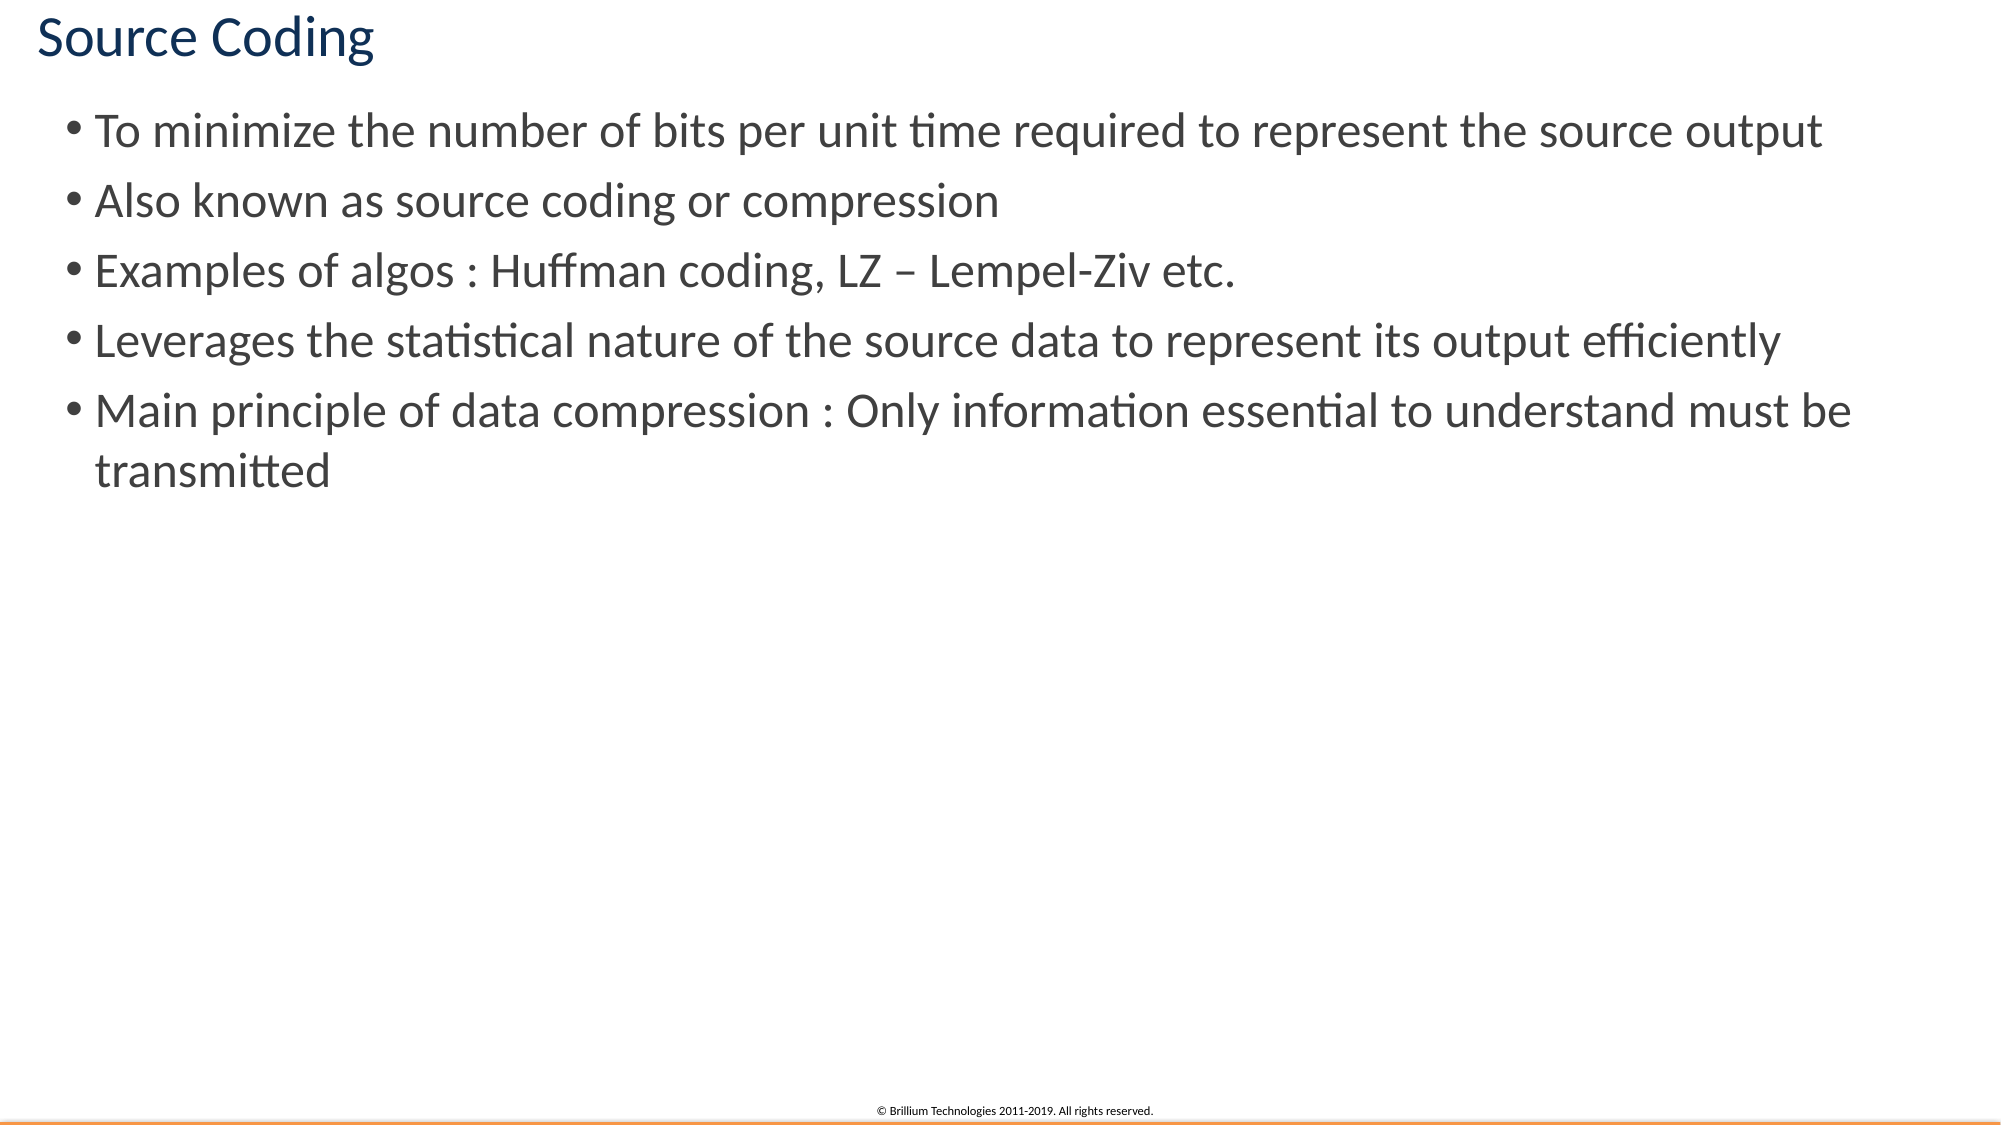

# Source Coding
To minimize the number of bits per unit time required to represent the source output
Also known as source coding or compression
Examples of algos : Huffman coding, LZ – Lempel-Ziv etc.
Leverages the statistical nature of the source data to represent its output efficiently
Main principle of data compression : Only information essential to understand must be transmitted